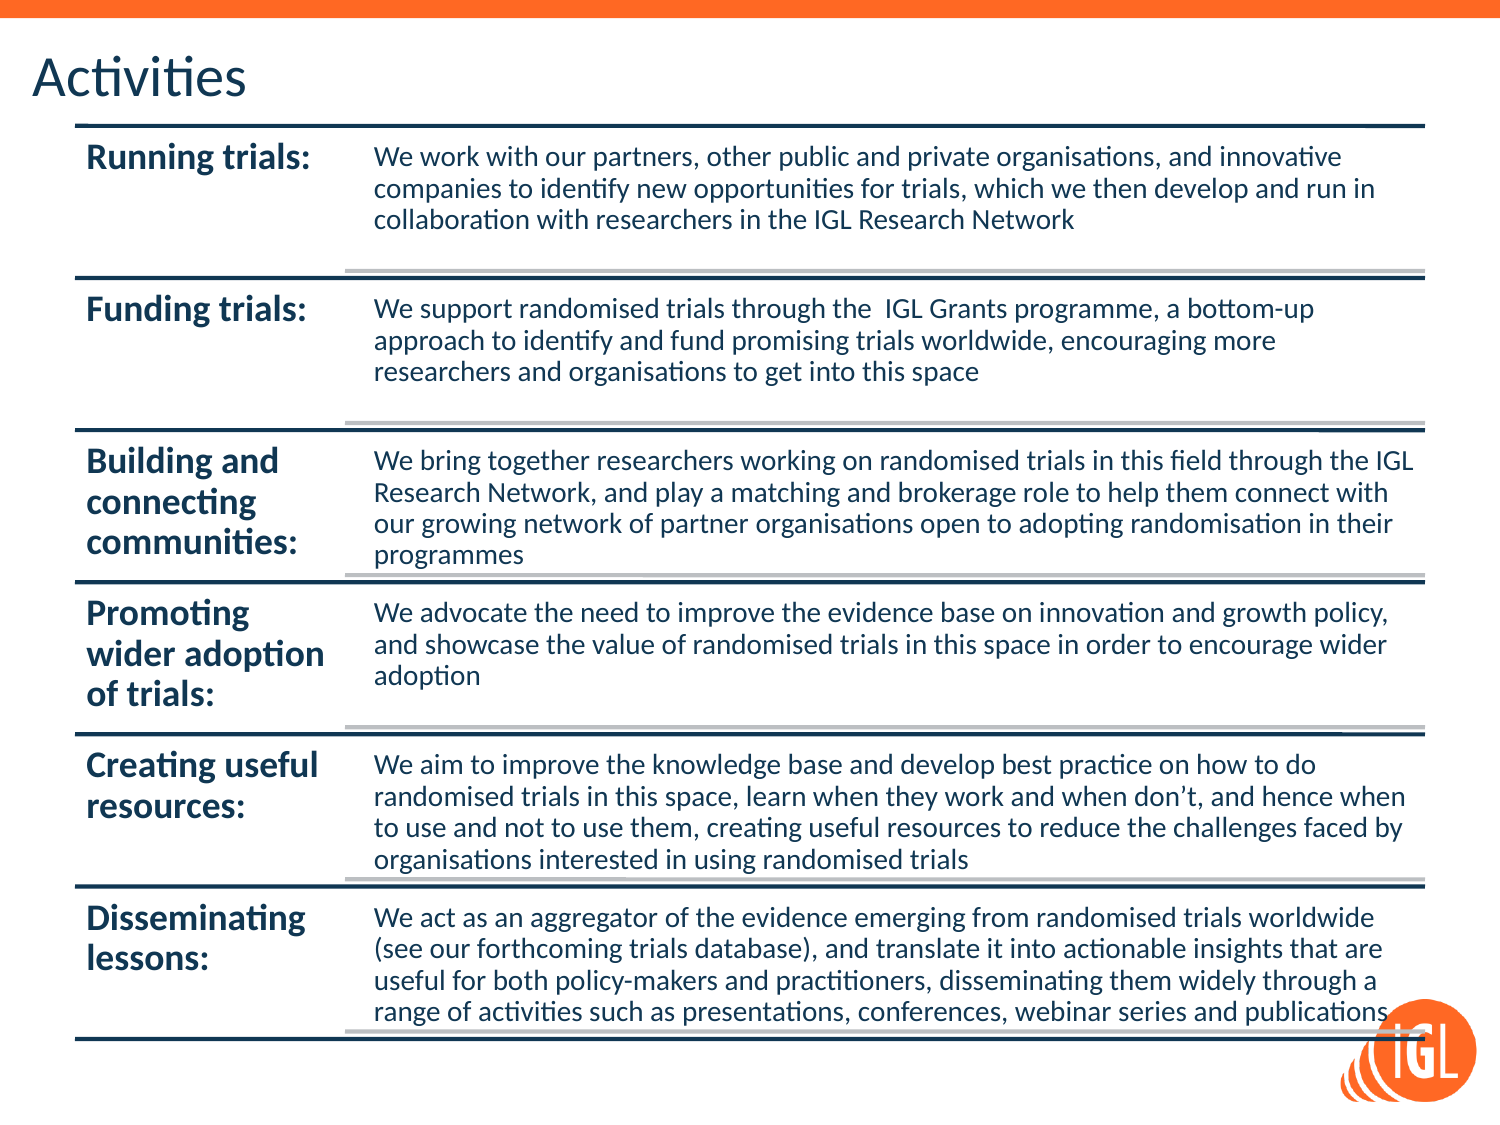

# Activities
Running trials:
We work with our partners, other public and private organisations, and innovative companies to identify new opportunities for trials, which we then develop and run in collaboration with researchers in the IGL Research Network
Funding trials:
We support randomised trials through the  IGL Grants programme, a bottom-up approach to identify and fund promising trials worldwide, encouraging more researchers and organisations to get into this space
Building and connecting communities:
We bring together researchers working on randomised trials in this field through the IGL Research Network, and play a matching and brokerage role to help them connect with our growing network of partner organisations open to adopting randomisation in their programmes
Promoting wider adoption of trials:
We advocate the need to improve the evidence base on innovation and growth policy, and showcase the value of randomised trials in this space in order to encourage wider adoption
Creating useful resources:
We aim to improve the knowledge base and develop best practice on how to do randomised trials in this space, learn when they work and when don’t, and hence when to use and not to use them, creating useful resources to reduce the challenges faced by organisations interested in using randomised trials
Disseminating lessons:
We act as an aggregator of the evidence emerging from randomised trials worldwide (see our forthcoming trials database), and translate it into actionable insights that are useful for both policy-makers and practitioners, disseminating them widely through a range of activities such as presentations, conferences, webinar series and publications